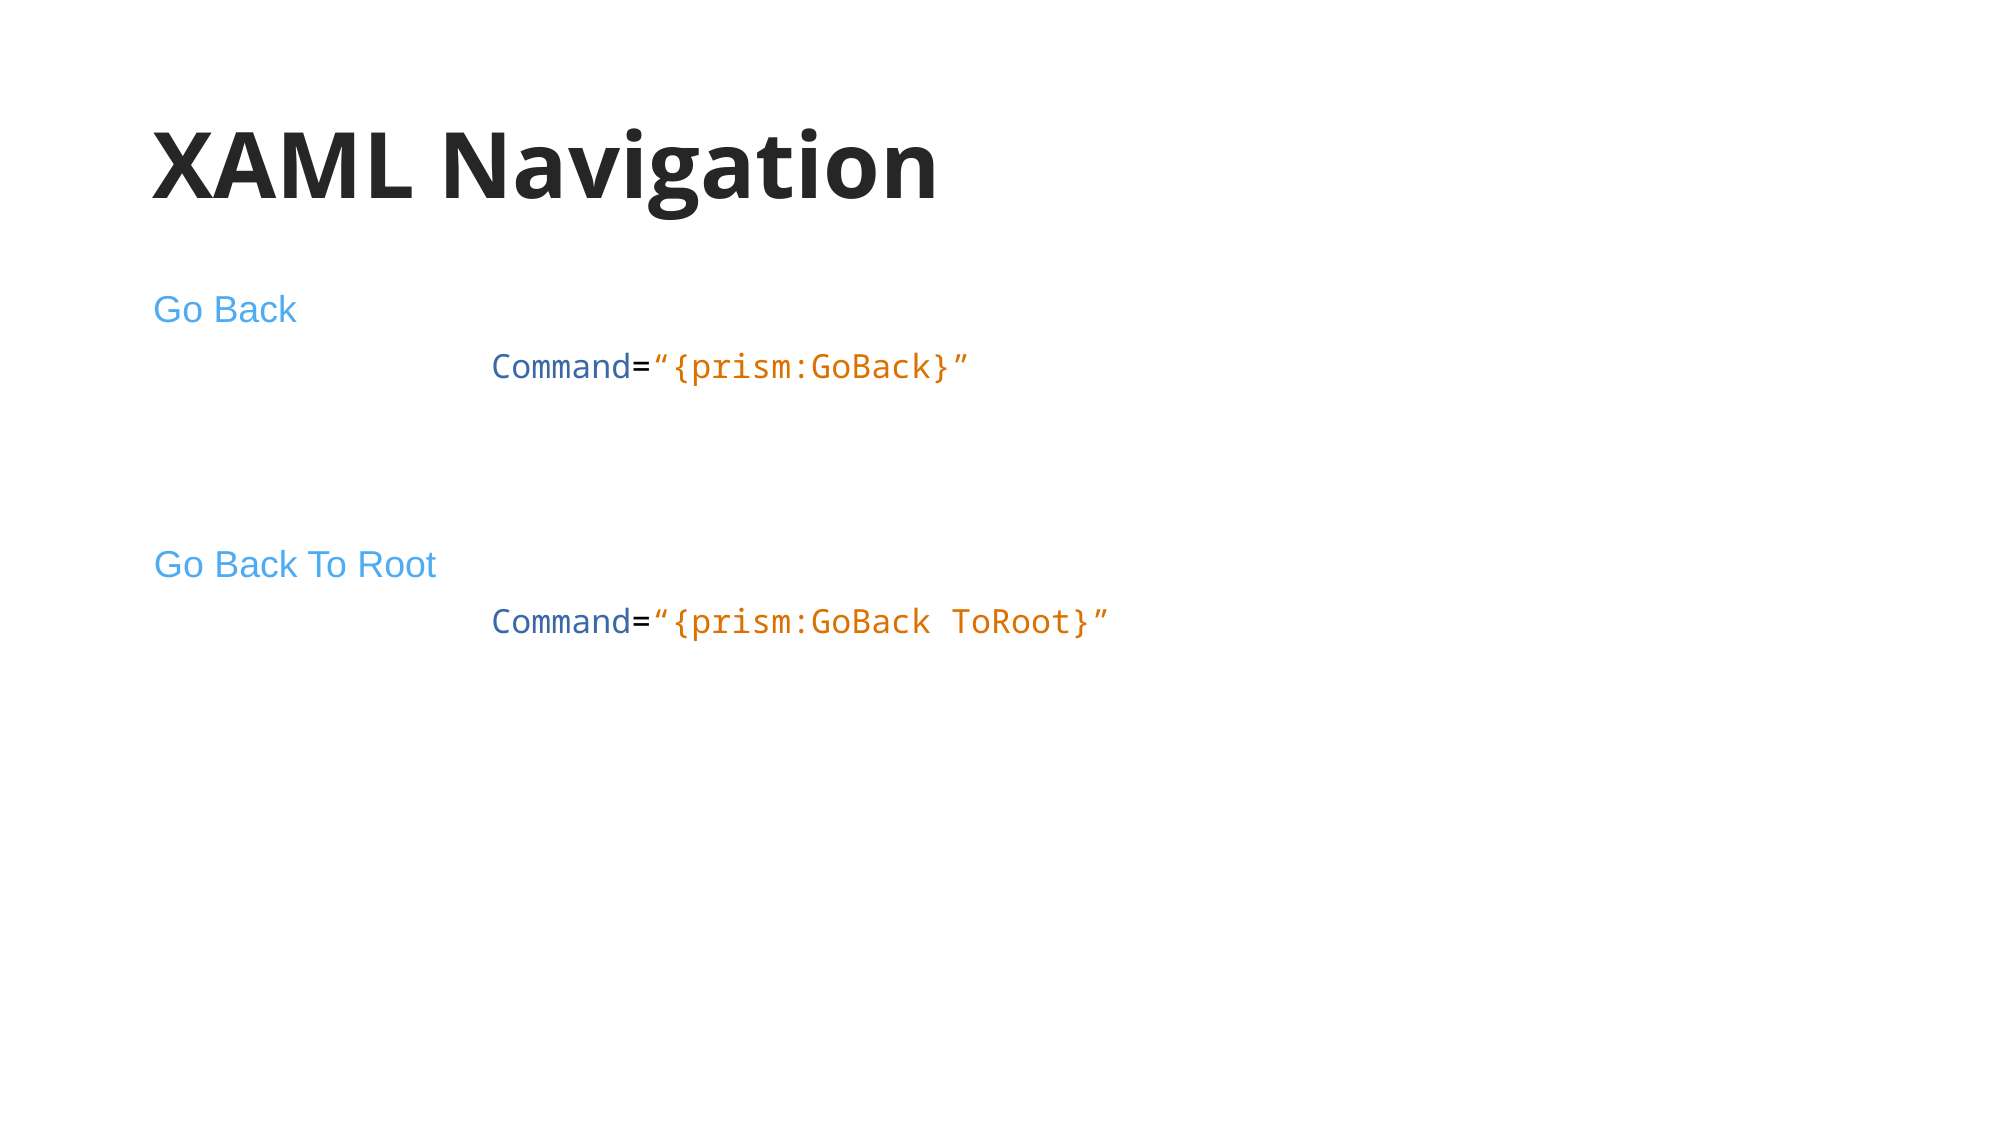

# XAML Navigation
Go Back
Command=“{prism:GoBack}”
Go Back To Root
Command=“{prism:GoBack ToRoot}”